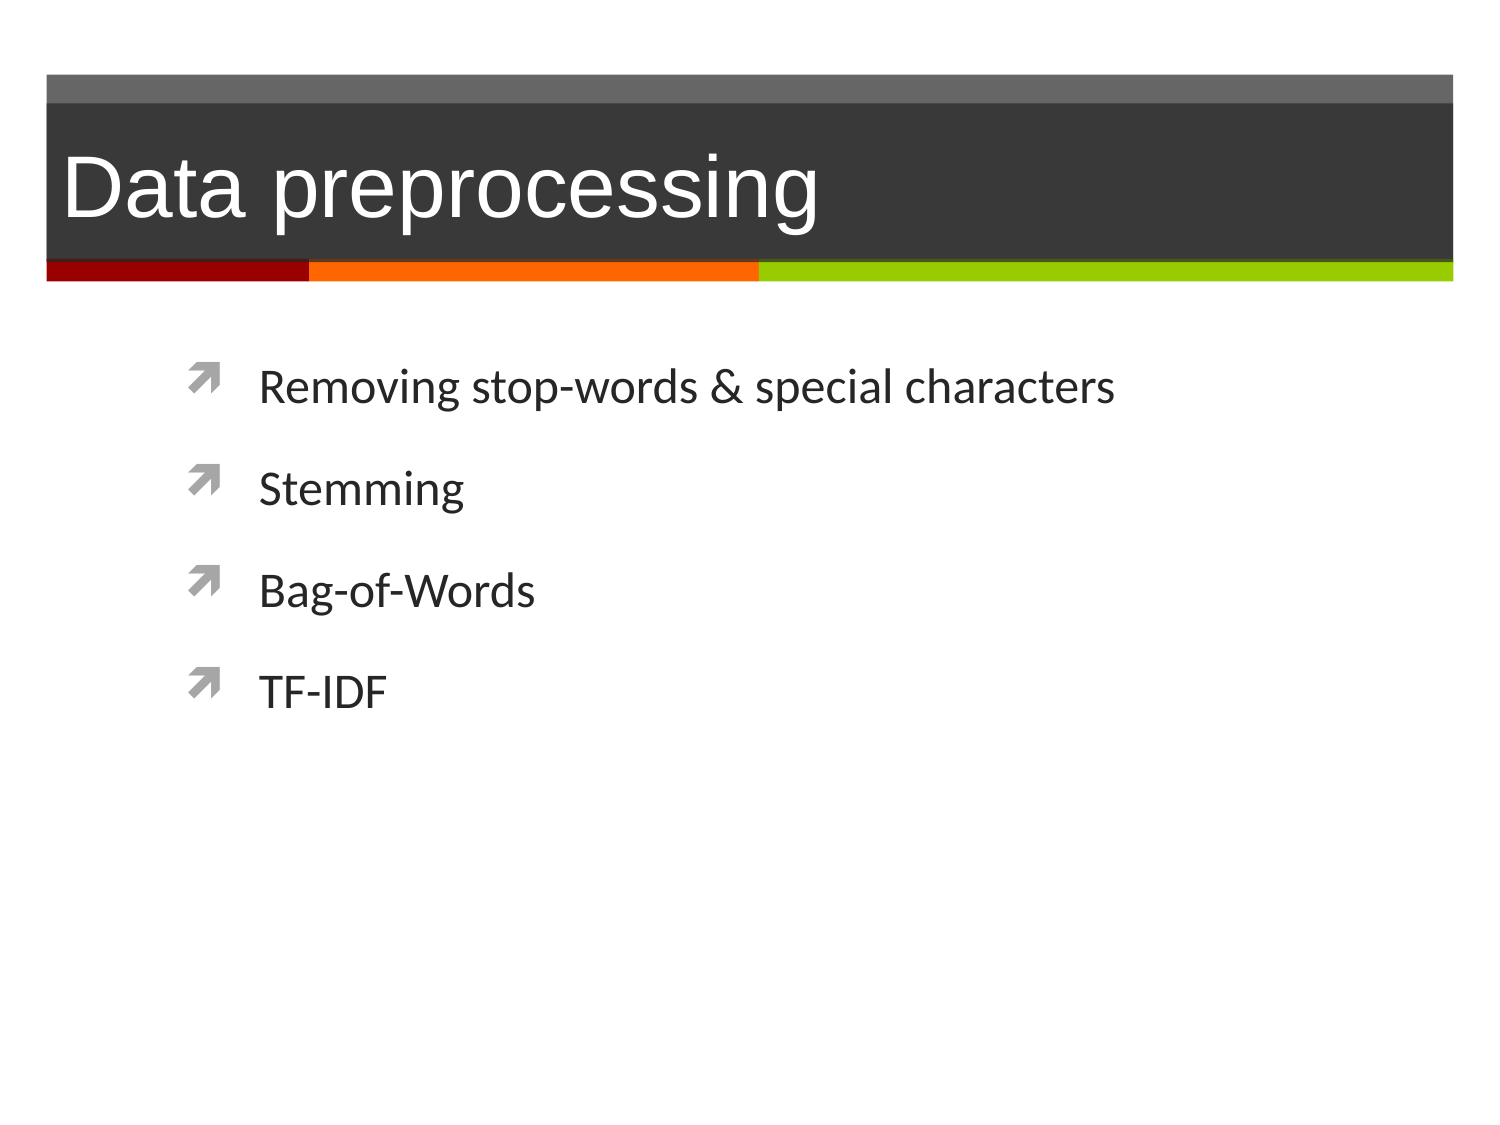

# Data preprocessing
Removing stop-words & special characters
Stemming
Bag-of-Words
TF-IDF